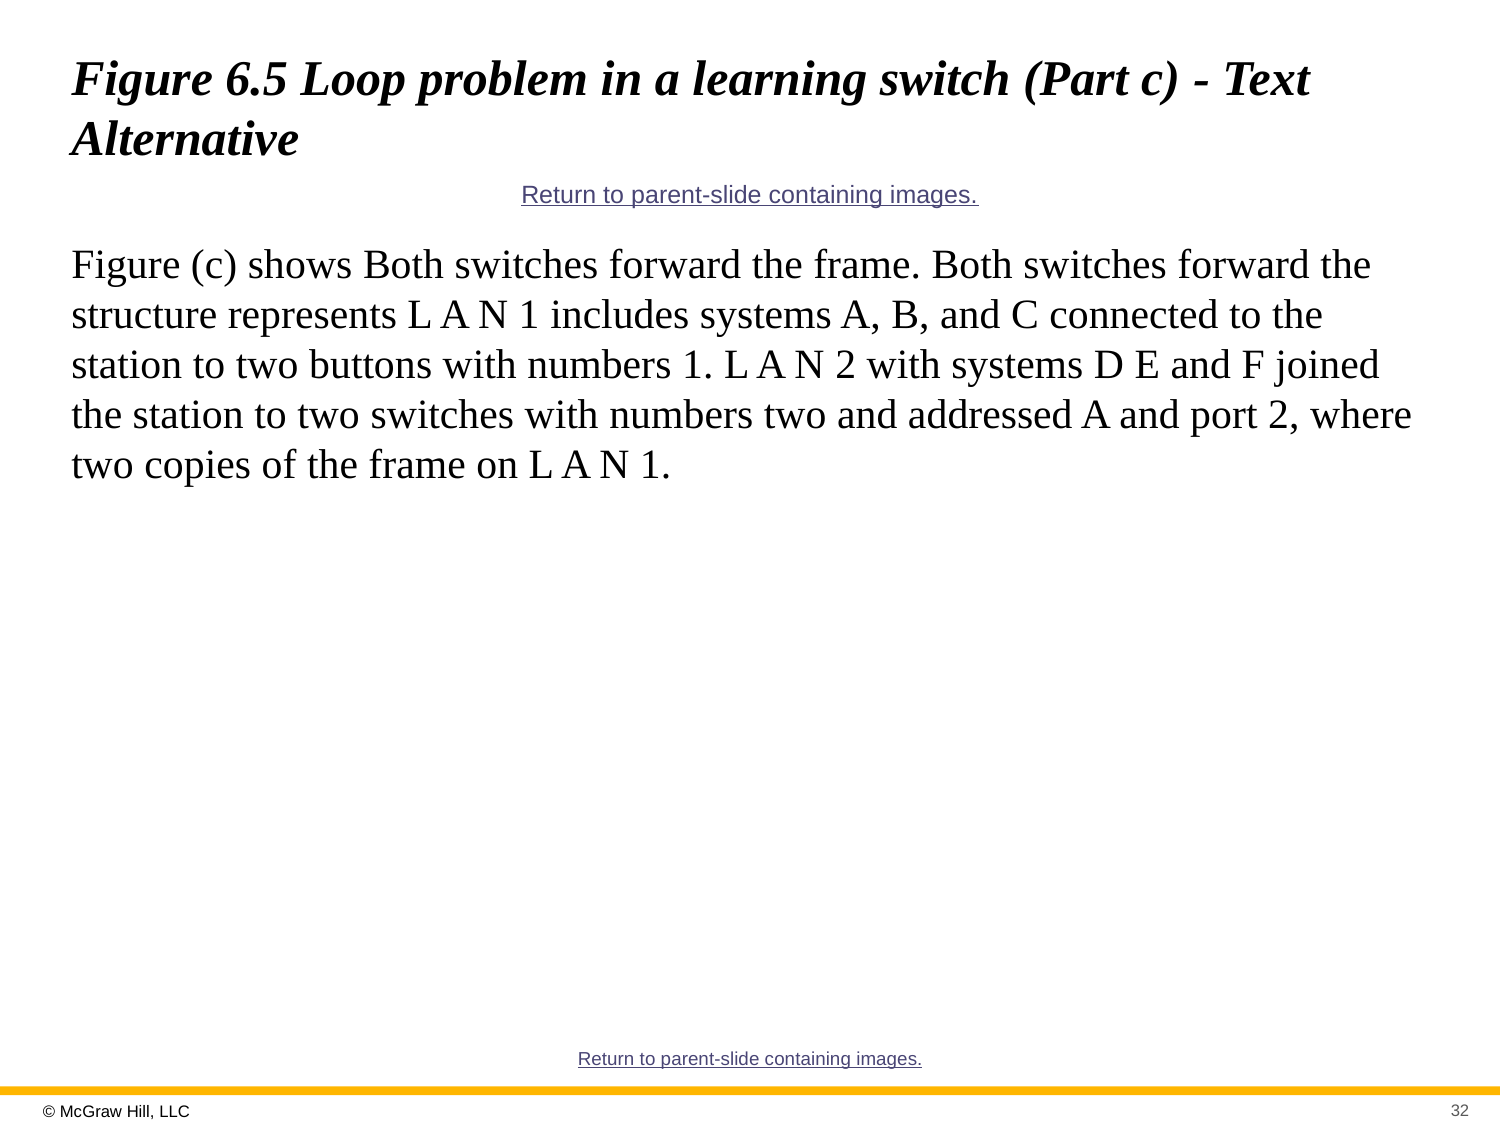

# Figure 6.5 Loop problem in a learning switch (Part c) - Text Alternative
Return to parent-slide containing images.
Figure (c) shows Both switches forward the frame. Both switches forward the structure represents L A N 1 includes systems A, B, and C connected to the station to two buttons with numbers 1. L A N 2 with systems D E and F joined the station to two switches with numbers two and addressed A and port 2, where two copies of the frame on L A N 1.
Return to parent-slide containing images.
32